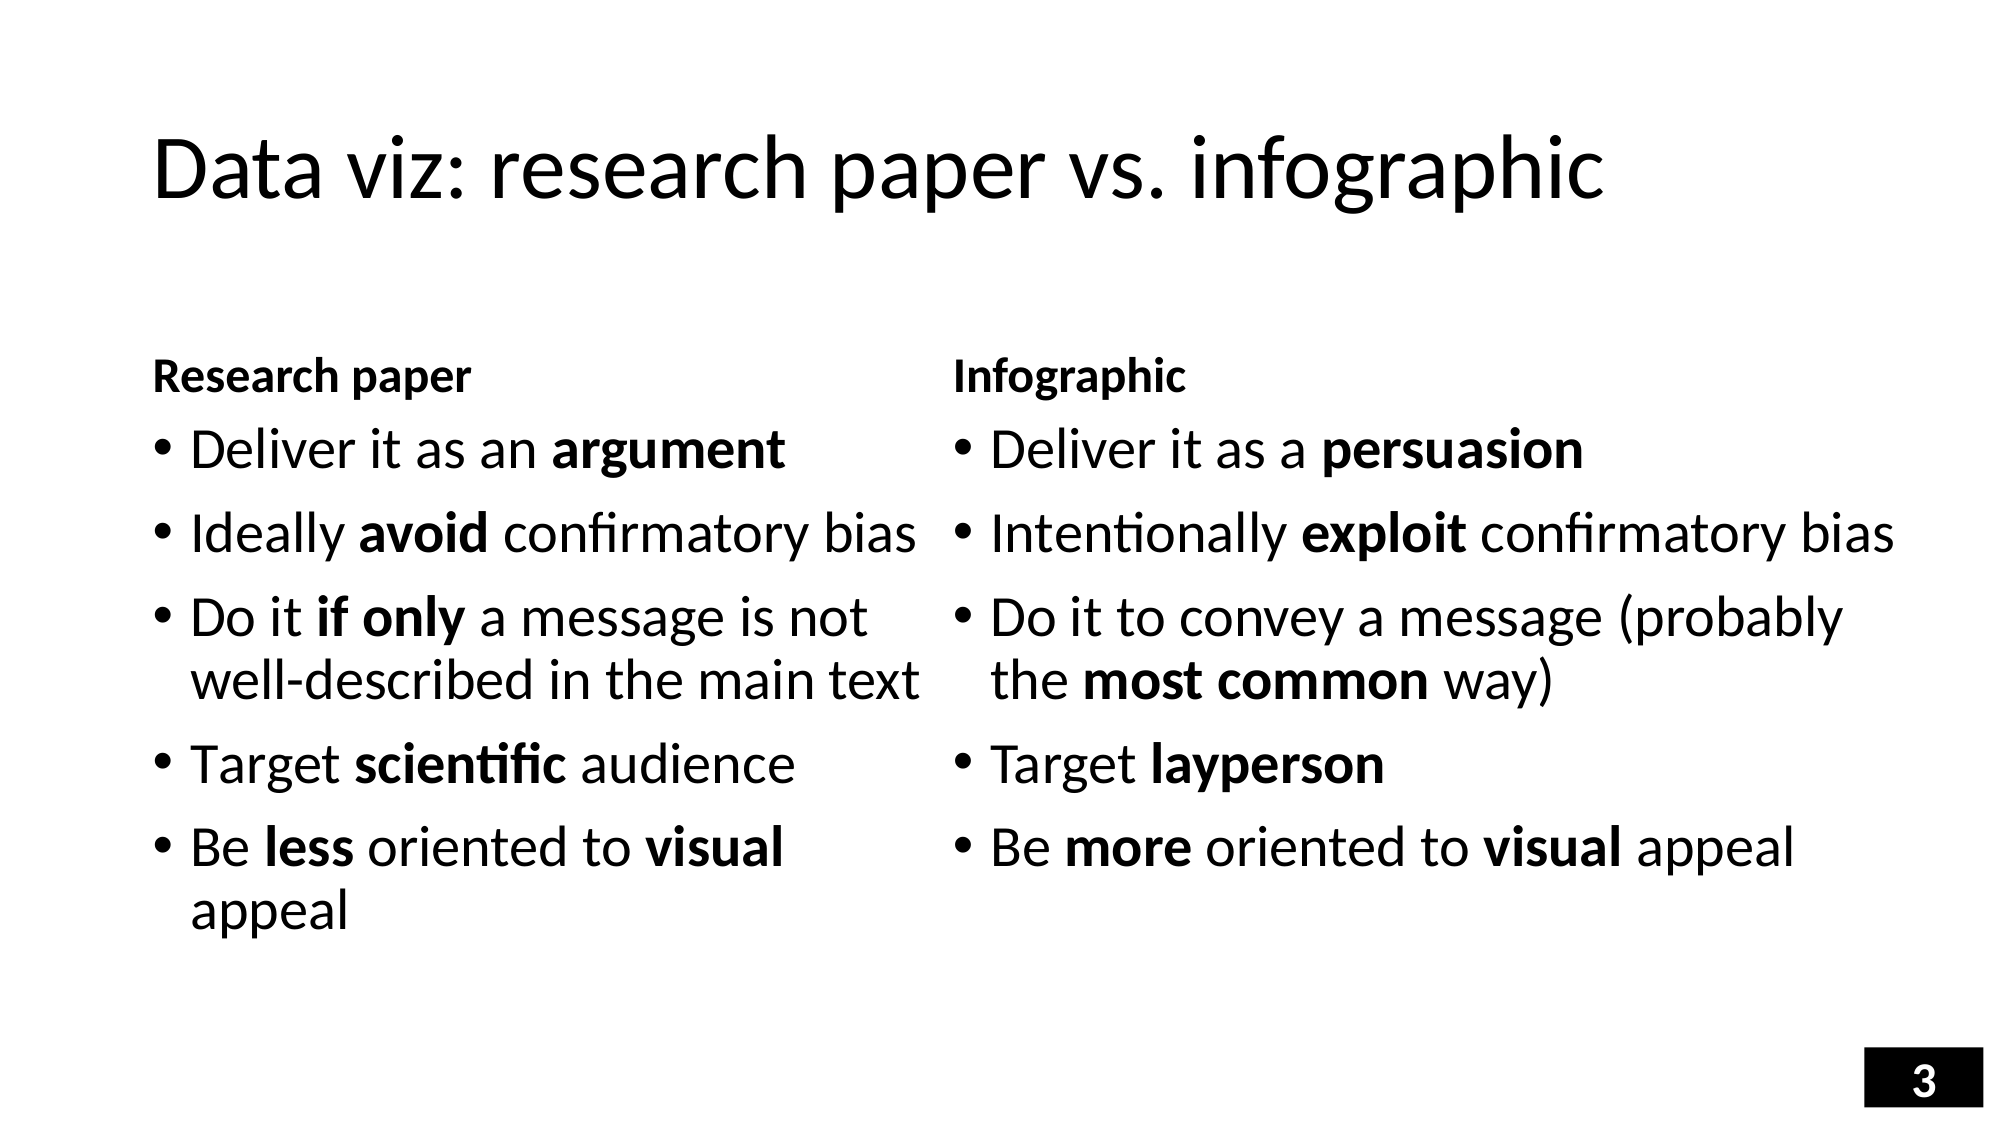

# Data viz: research paper vs. infographic
Research paper
Infographic
Deliver it as an argument
Ideally avoid confirmatory bias
Do it if only a message is not well-described in the main text
Target scientific audience
Be less oriented to visual appeal

Deliver it as a persuasion
Intentionally exploit confirmatory bias
Do it to convey a message (probably the most common way)
Target layperson
Be more oriented to visual appeal
3